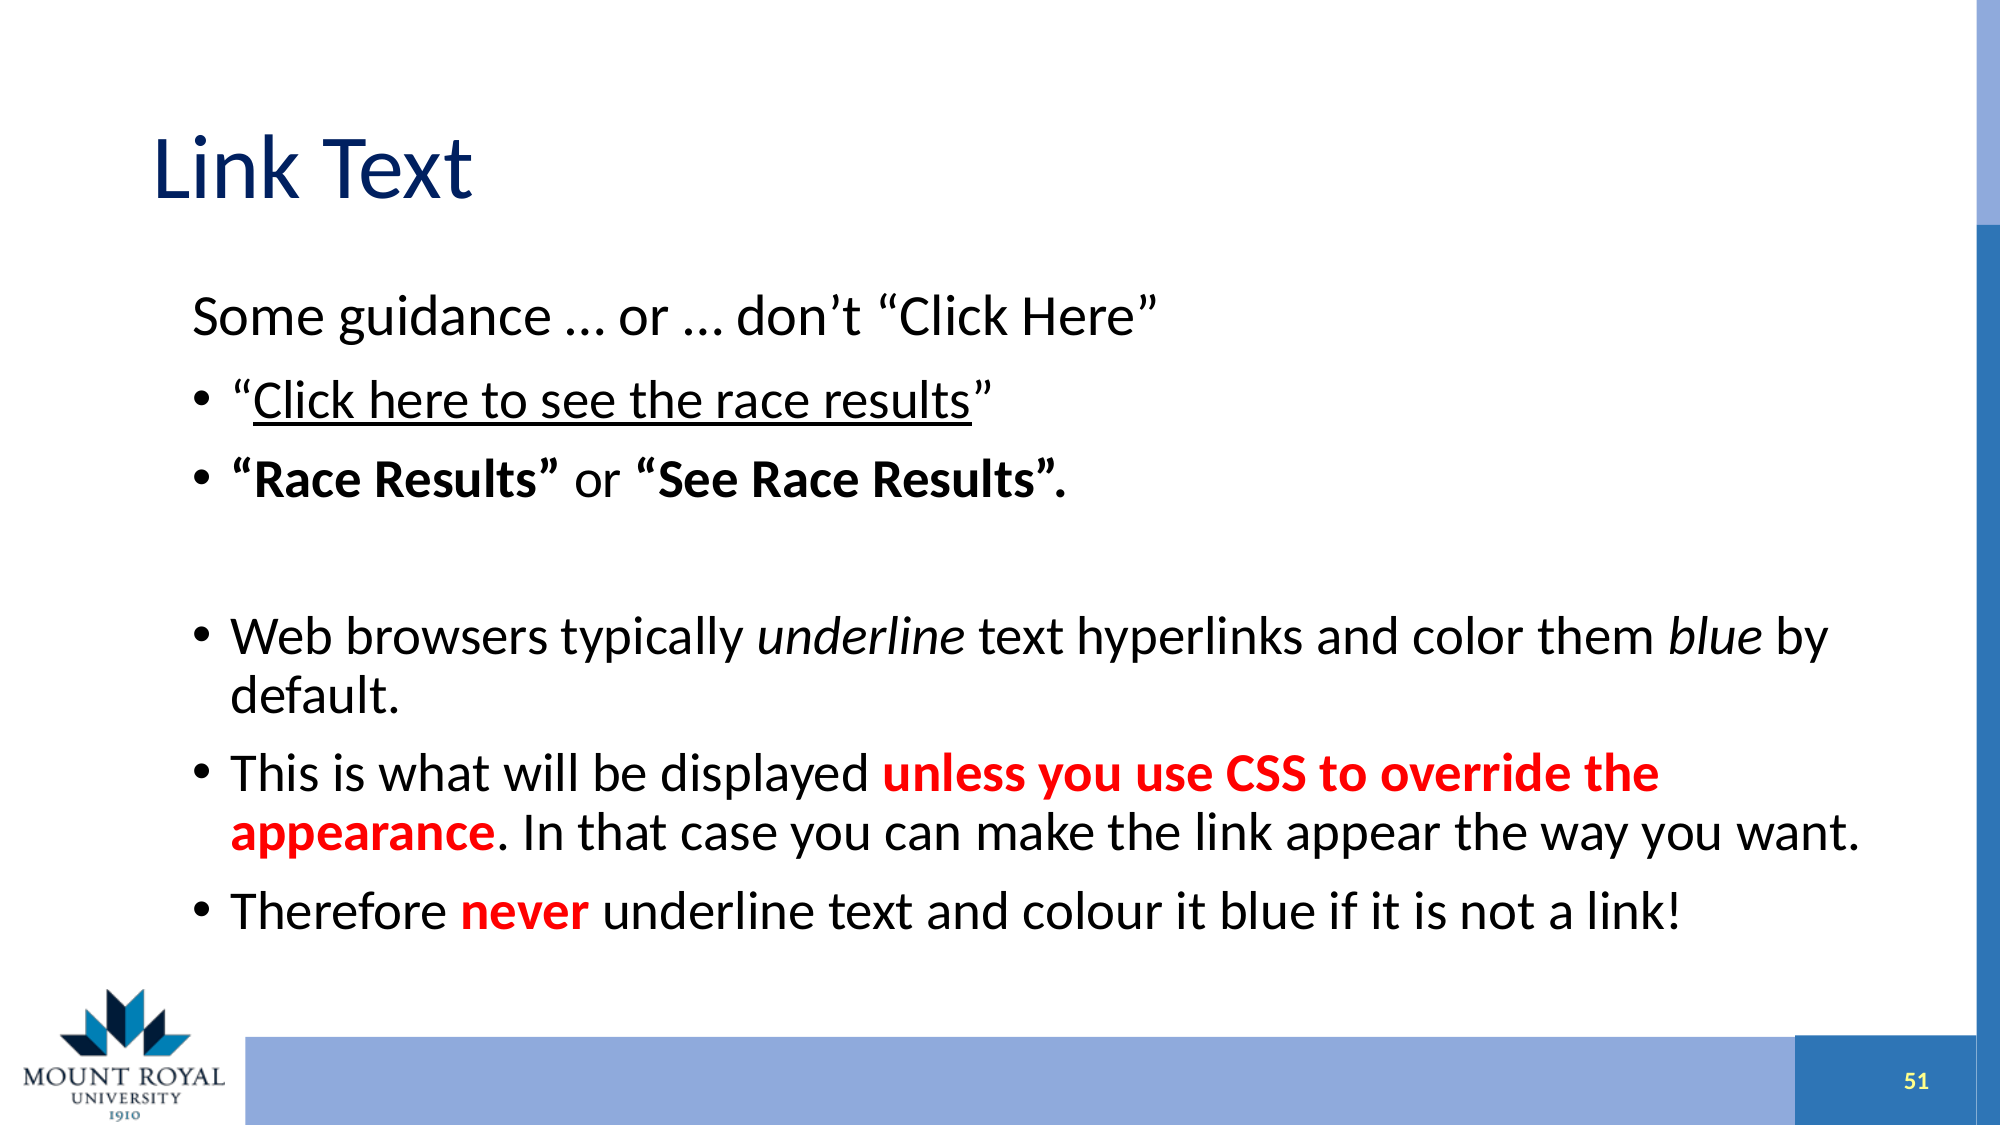

# Link Text
Some guidance … or … don’t “Click Here”
“Click here to see the race results”
“Race Results” or “See Race Results”.

Web browsers typically underline text hyperlinks and color them blue by default.
This is what will be displayed unless you use CSS to override the appearance. In that case you can make the link appear the way you want.
Therefore never underline text and colour it blue if it is not a link!
51